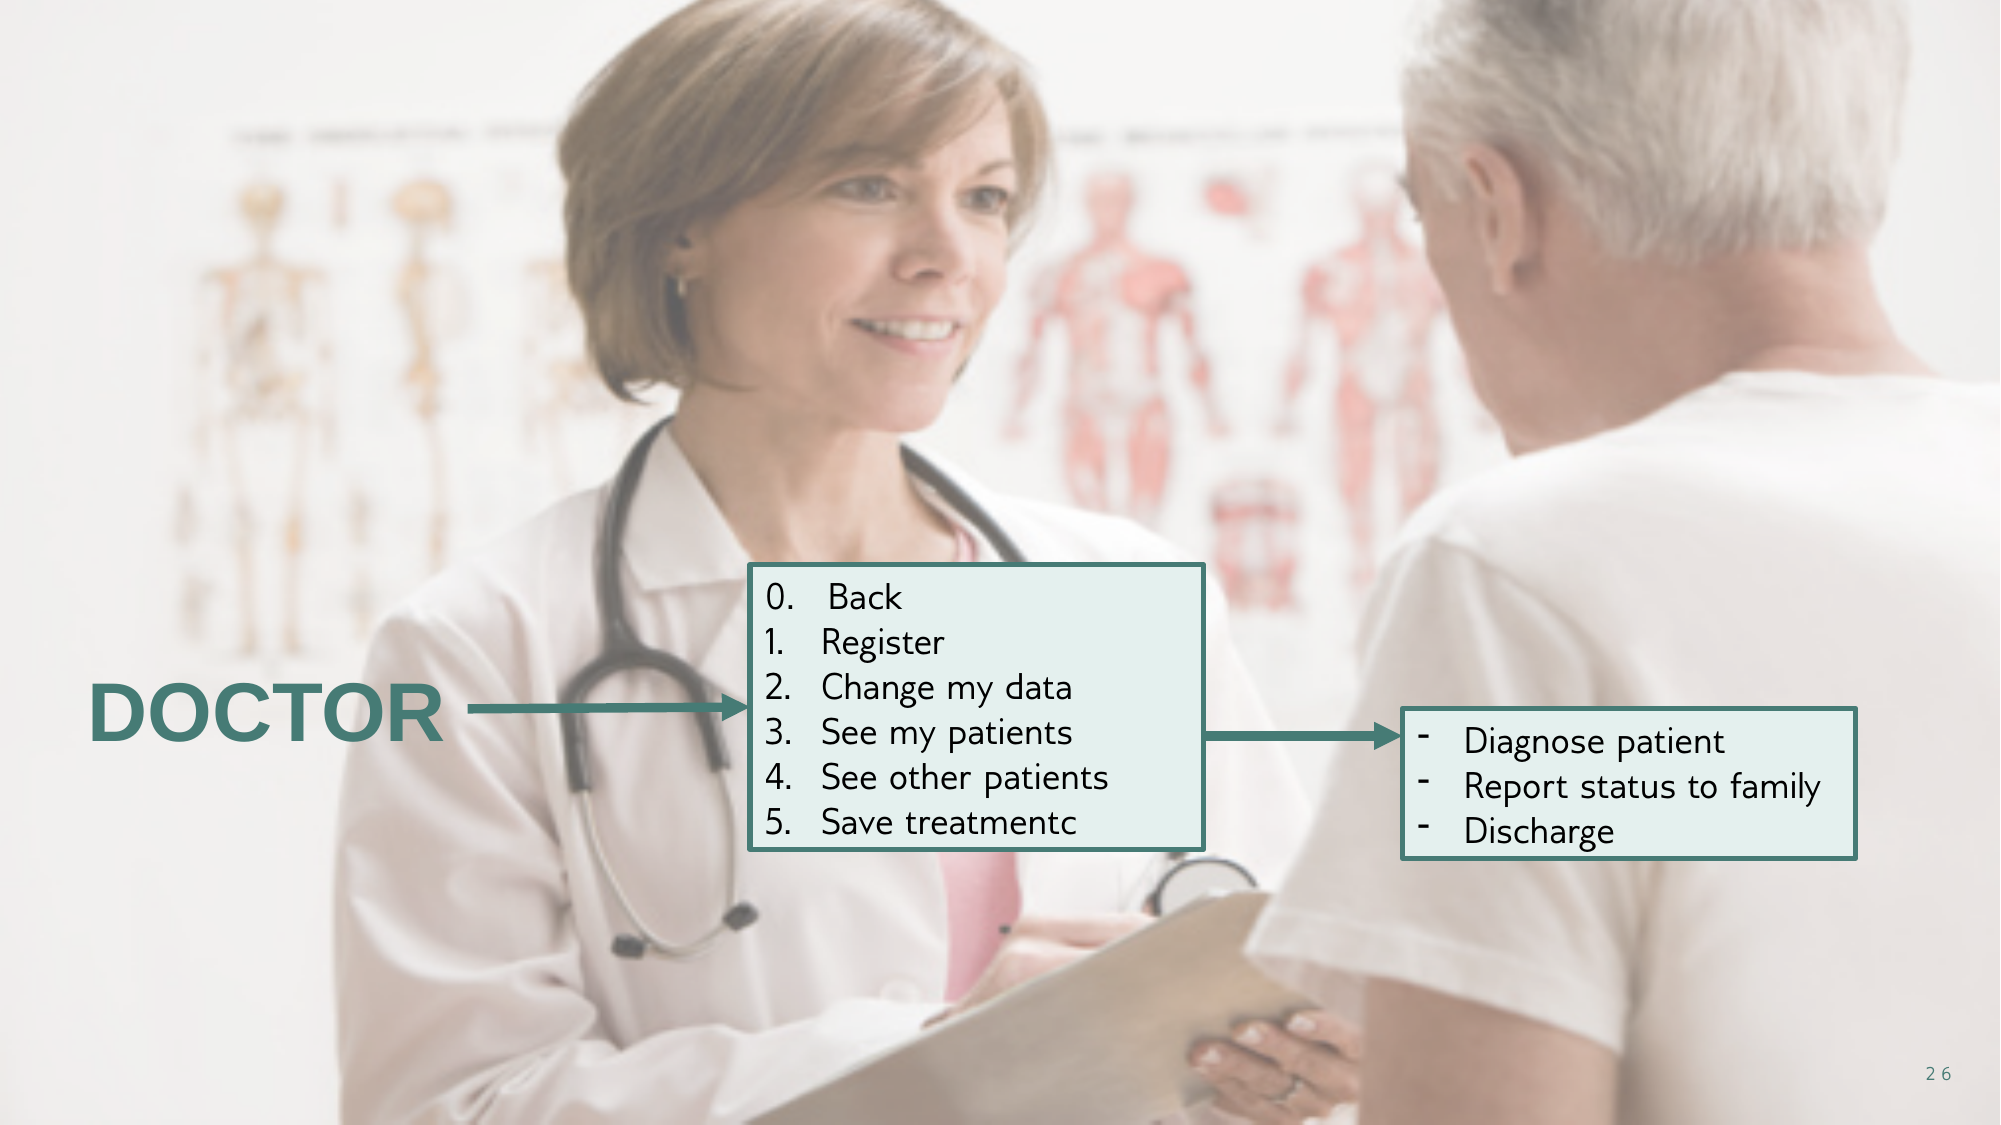

0.   Back
Register
Change my data
See my patients
See other patients
Save treatmentc
DOCTOR
Diagnose patient
Report status to family
Discharge
26